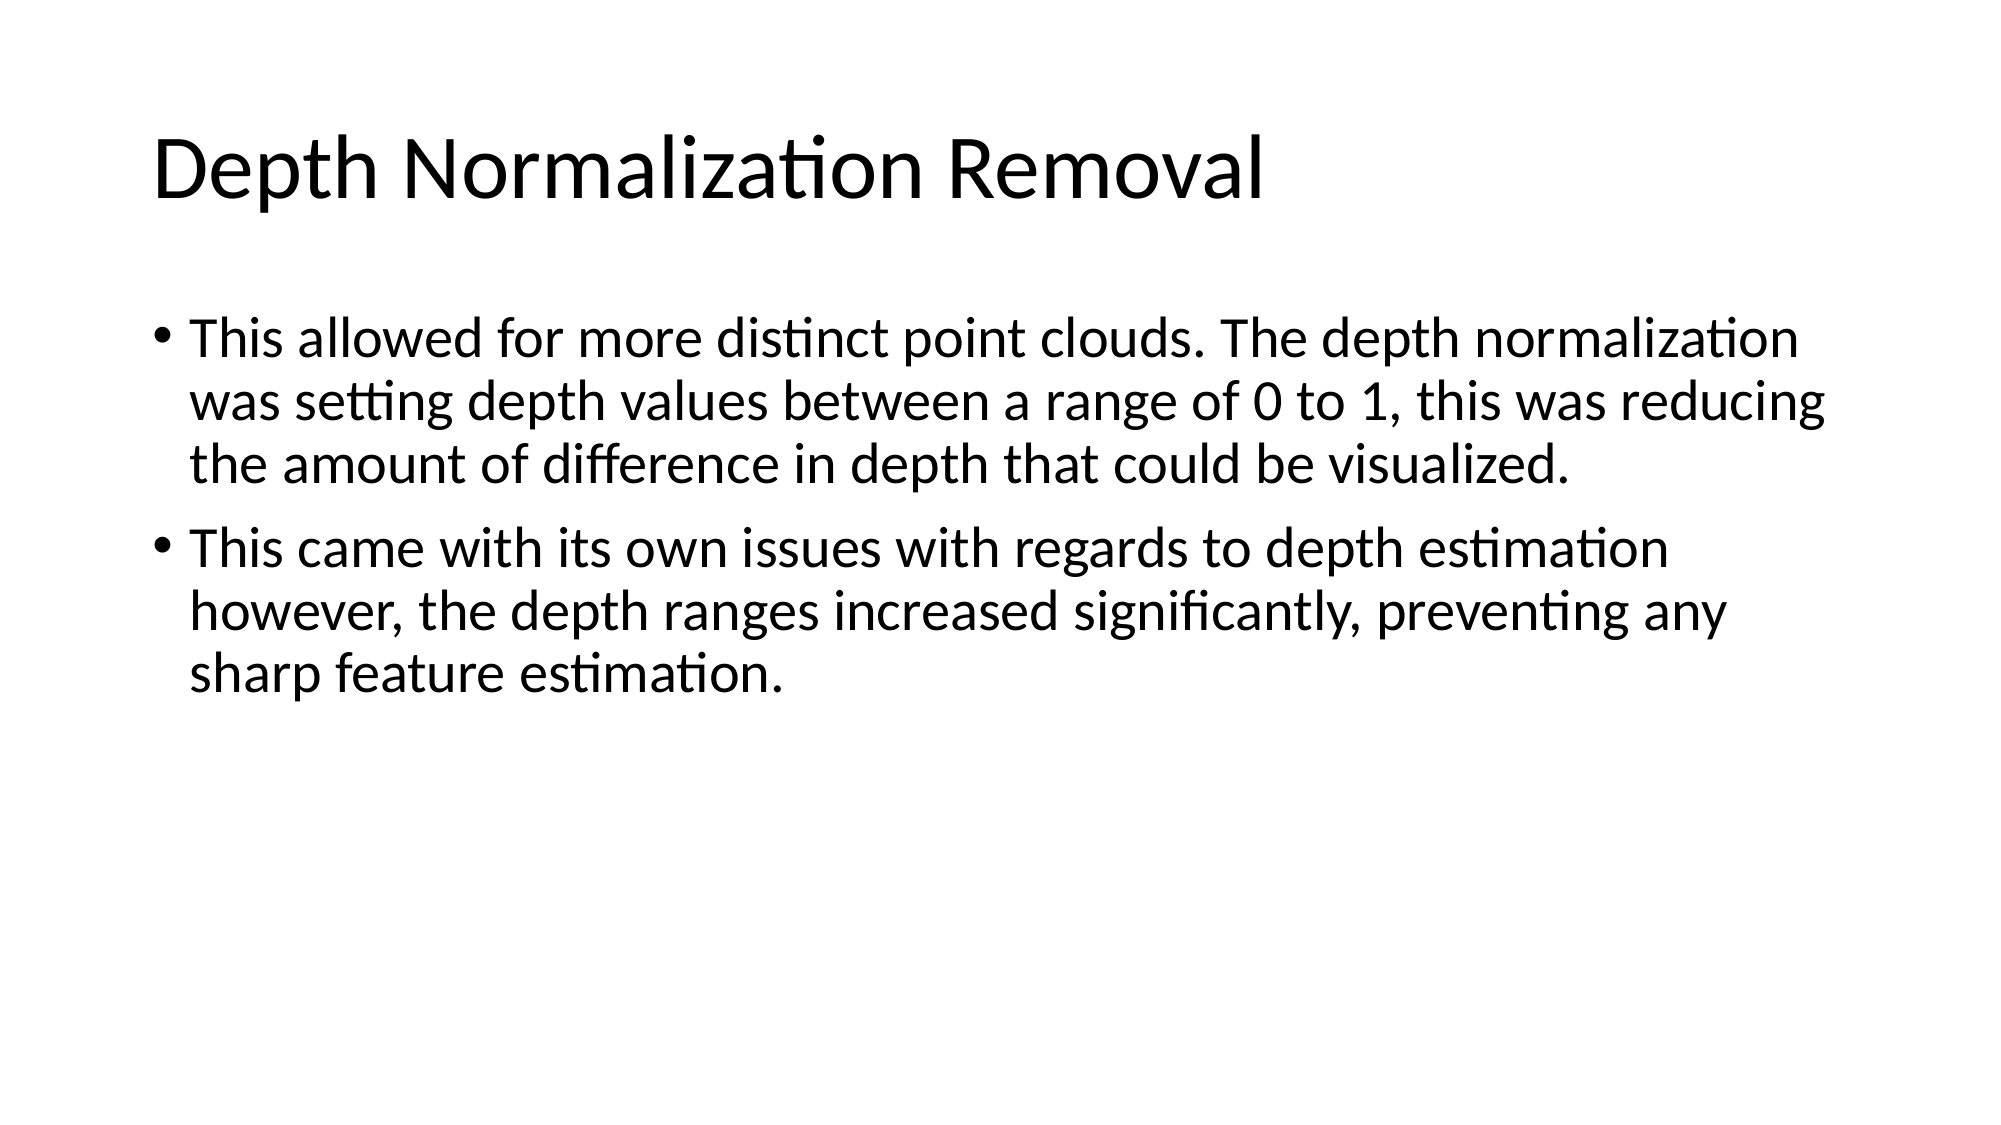

# Depth Normalization Removal
This allowed for more distinct point clouds. The depth normalization was setting depth values between a range of 0 to 1, this was reducing the amount of difference in depth that could be visualized.
This came with its own issues with regards to depth estimation however, the depth ranges increased significantly, preventing any sharp feature estimation.